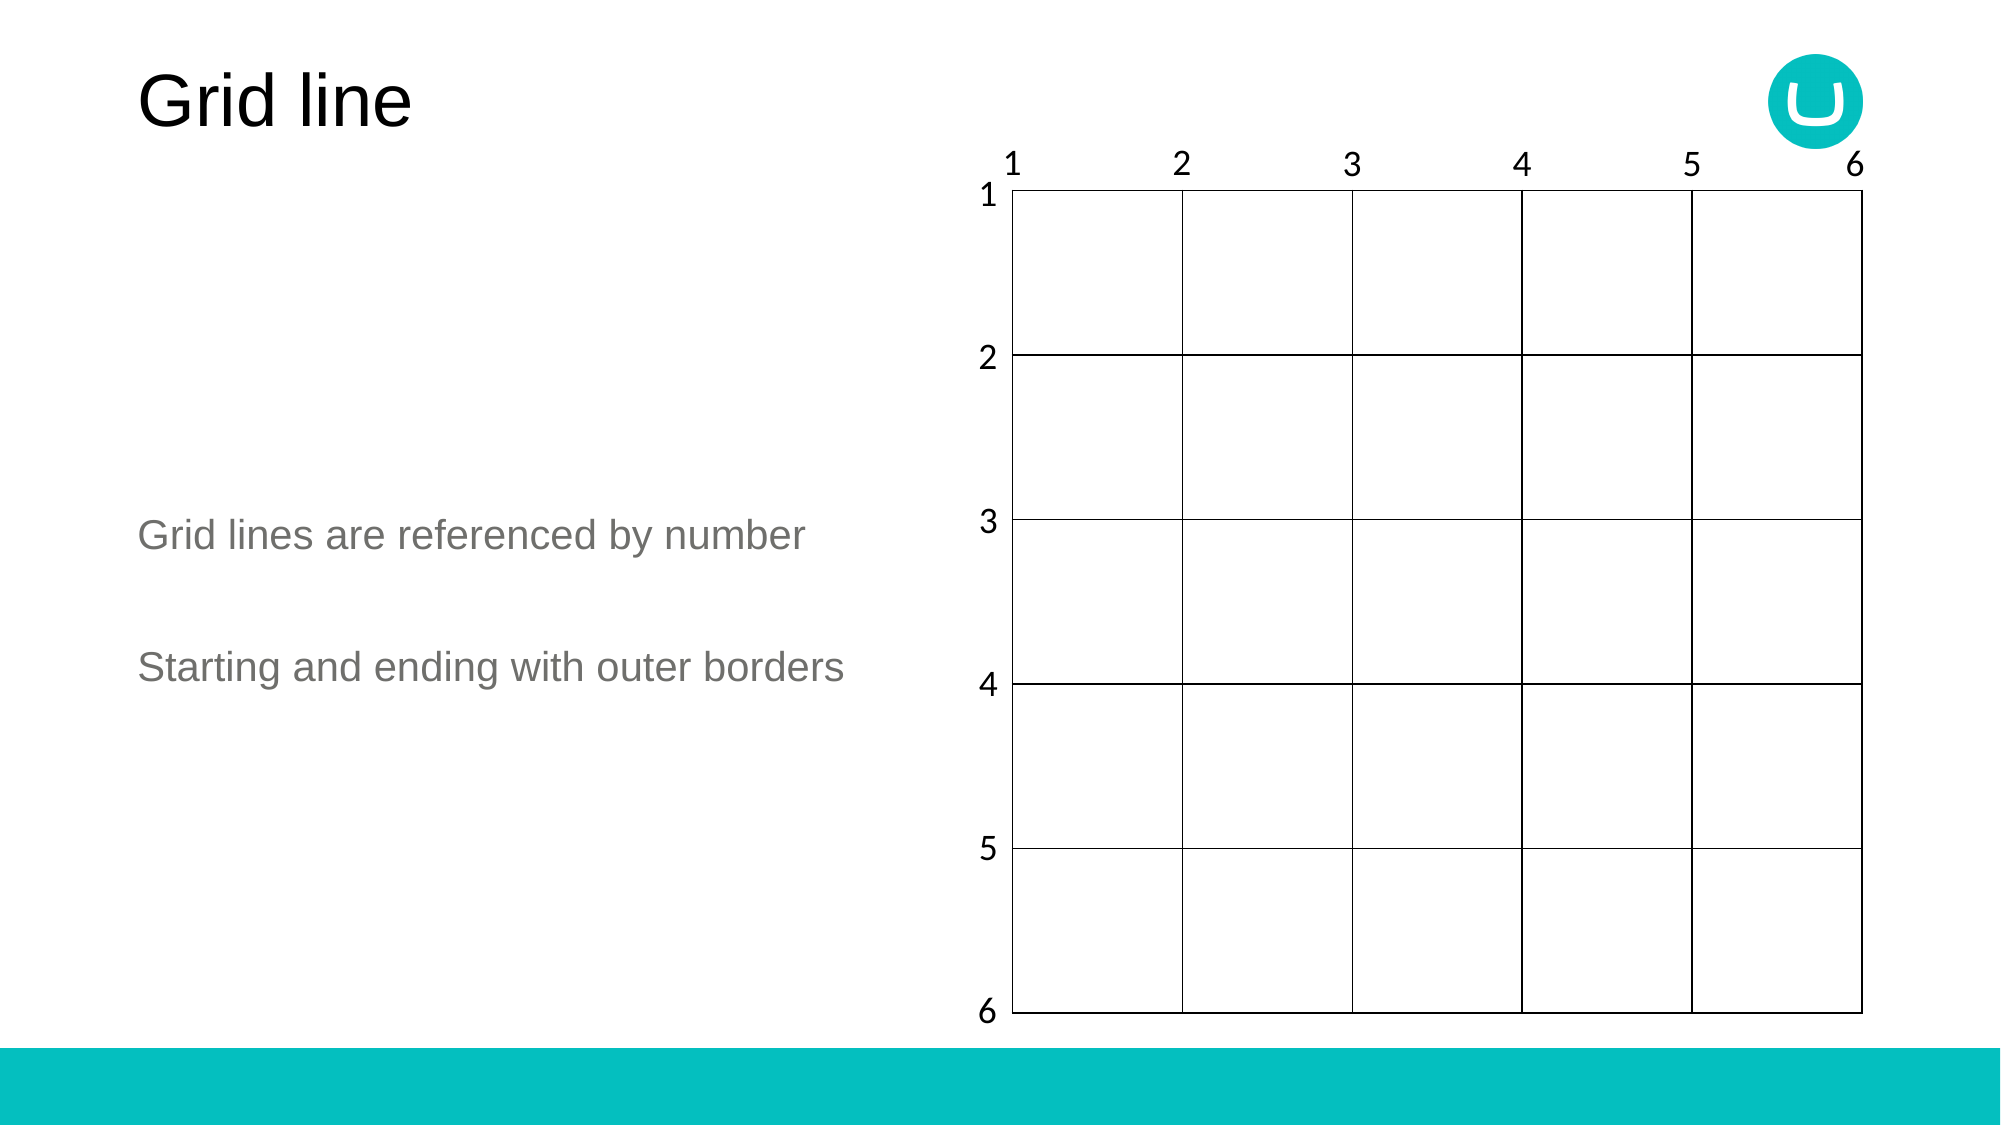

# Grid line
1
2
3
4
5
6
1
Grid lines are referenced by number

Starting and ending with outer borders
|  |  |  |  |  |
| --- | --- | --- | --- | --- |
|  |  |  |  |  |
|  |  |  |  |  |
|  |  |  |  |  |
|  |  |  |  |  |
2
3
4
5
6